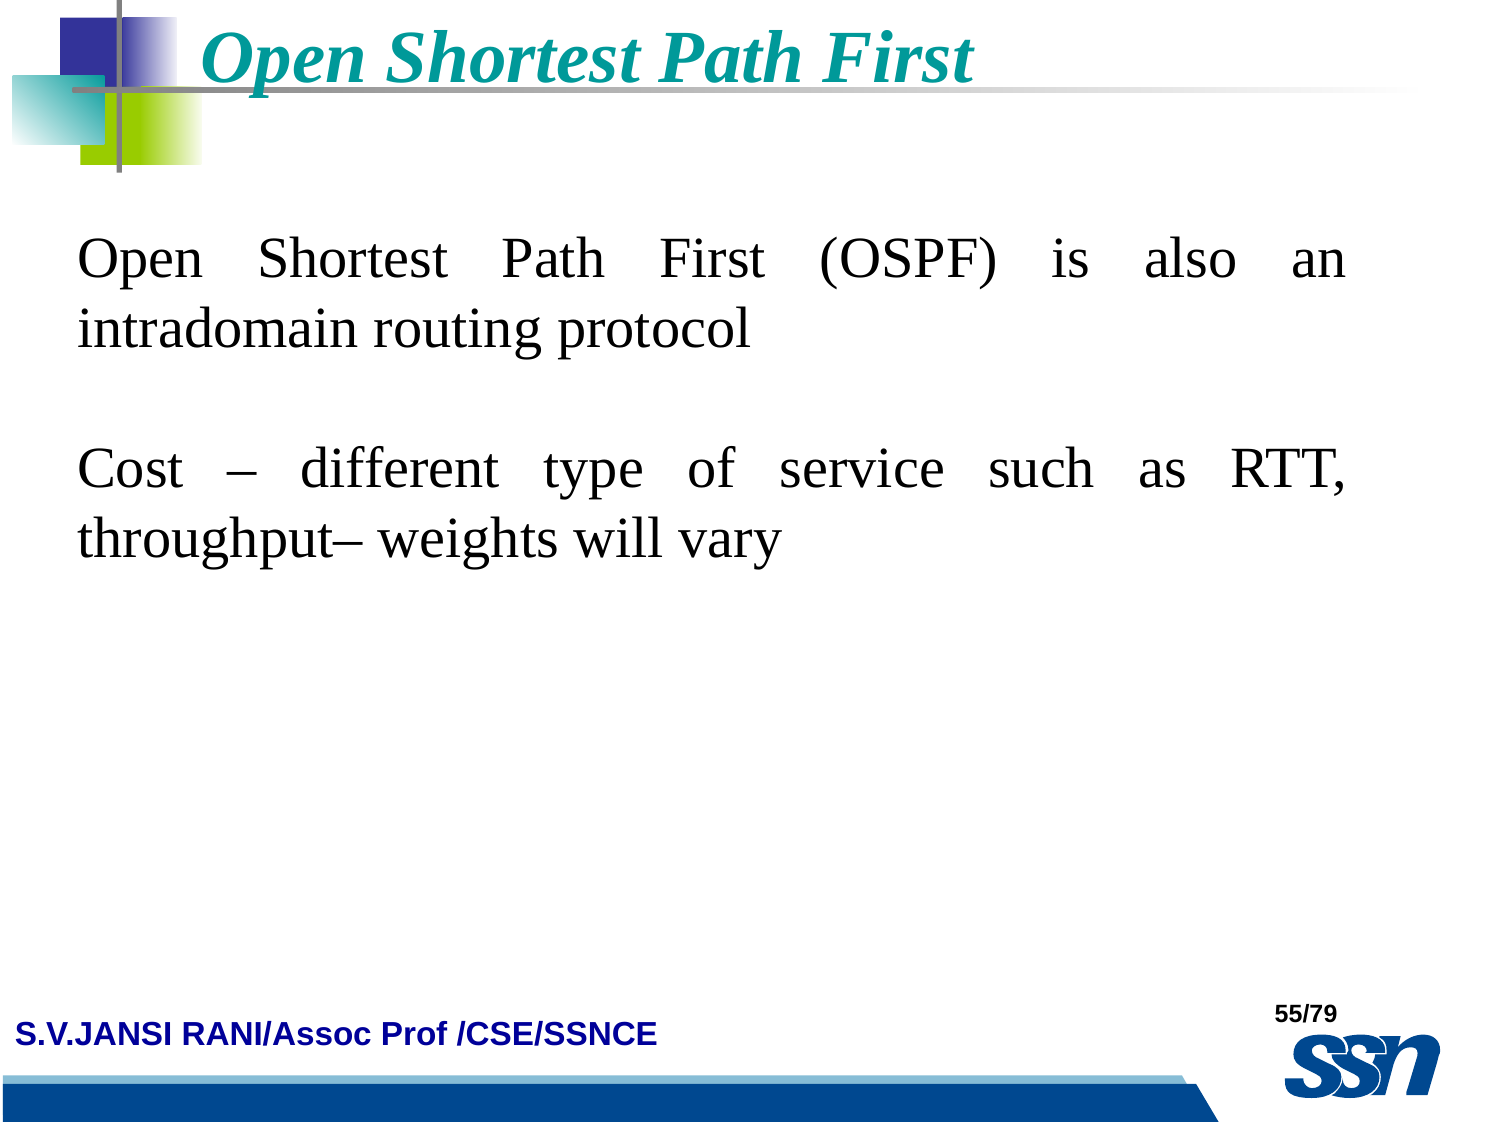

Open Shortest Path First

Open Shortest Path First (OSPF) is also an intradomain routing protocol

Cost – different type of service such as RTT, throughput– weights will vary